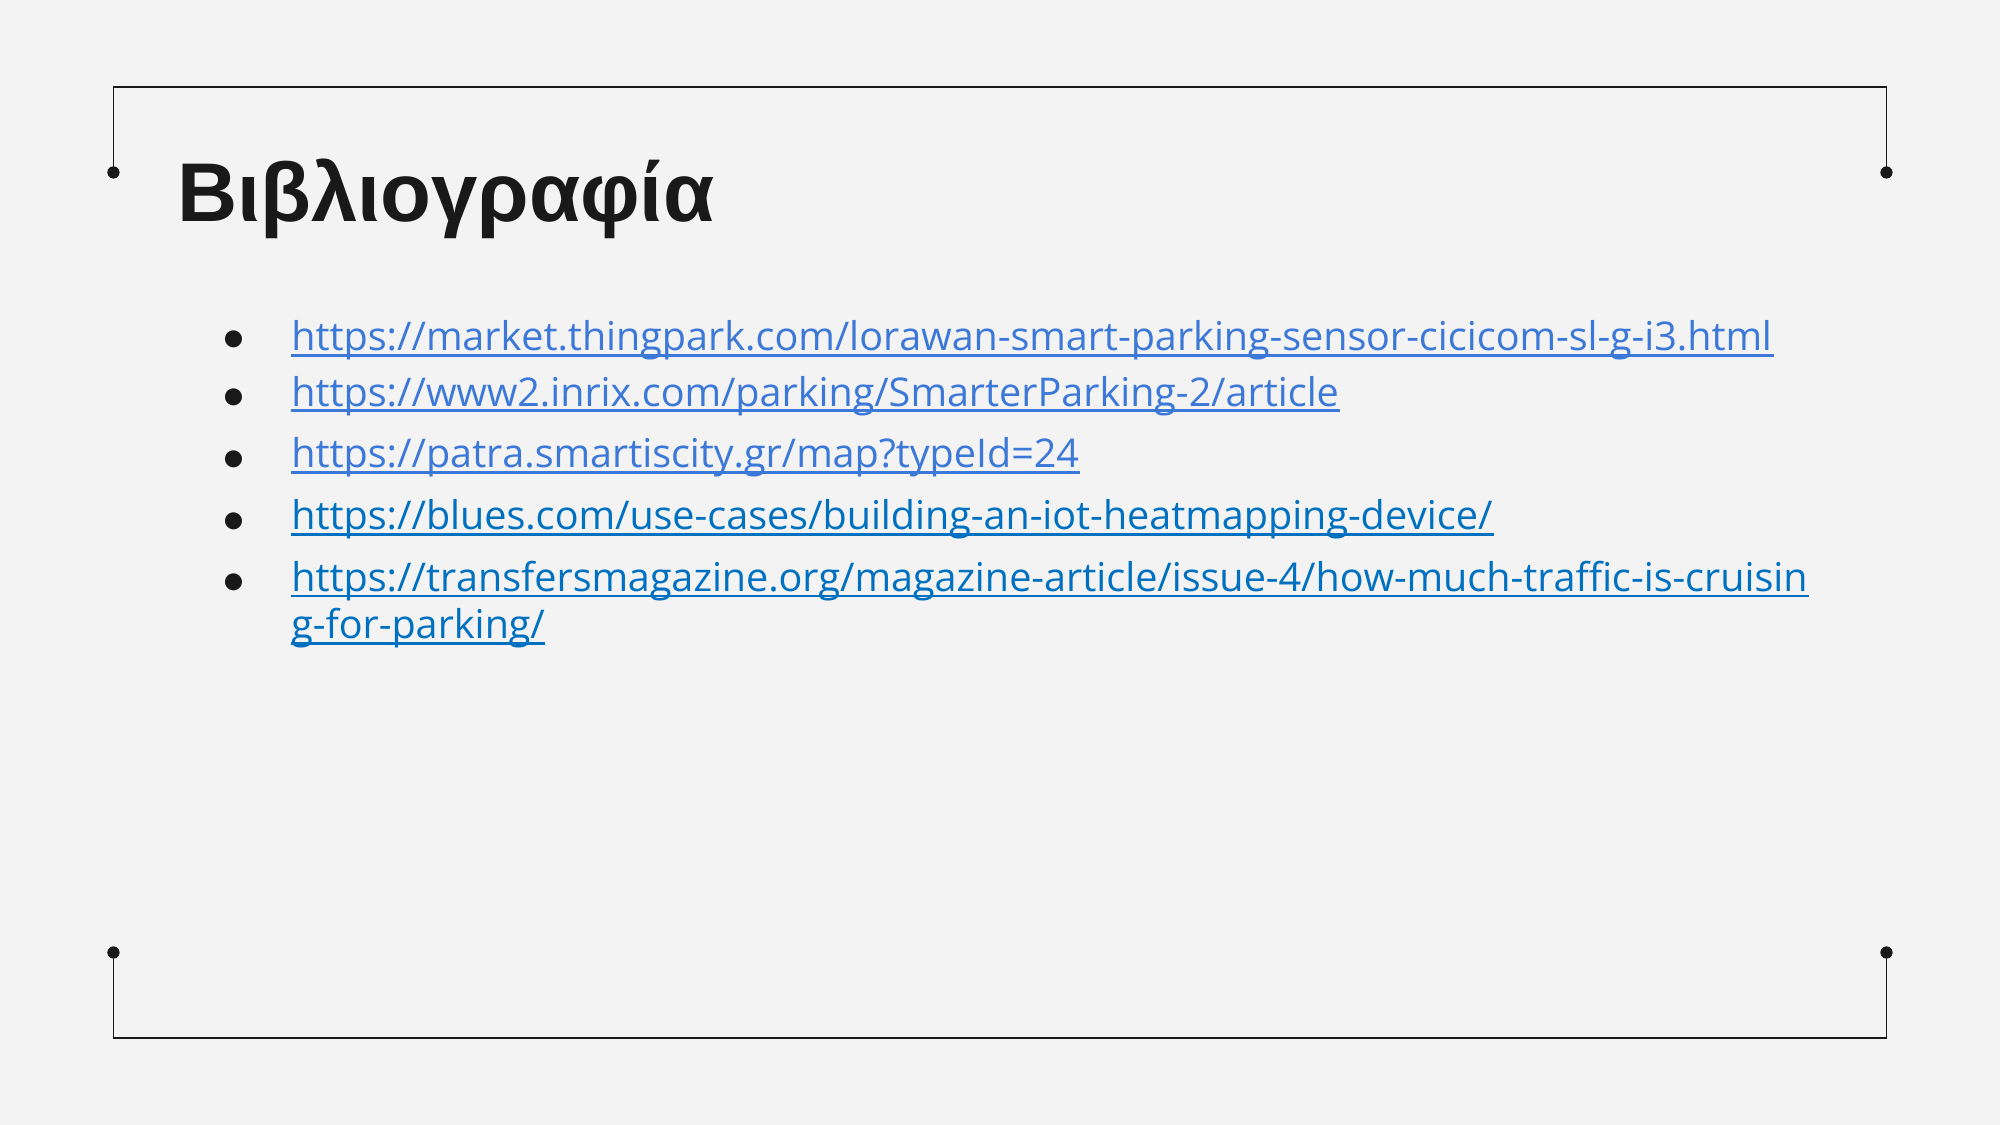

# Βιβλιογραφία
https://market.thingpark.com/lorawan-smart-parking-sensor-cicicom-sl-g-i3.html
https://www2.inrix.com/parking/SmarterParking-2/article
https://patra.smartiscity.gr/map?typeId=24
https://blues.com/use-cases/building-an-iot-heatmapping-device/
https://transfersmagazine.org/magazine-article/issue-4/how-much-traffic-is-cruising-for-parking/